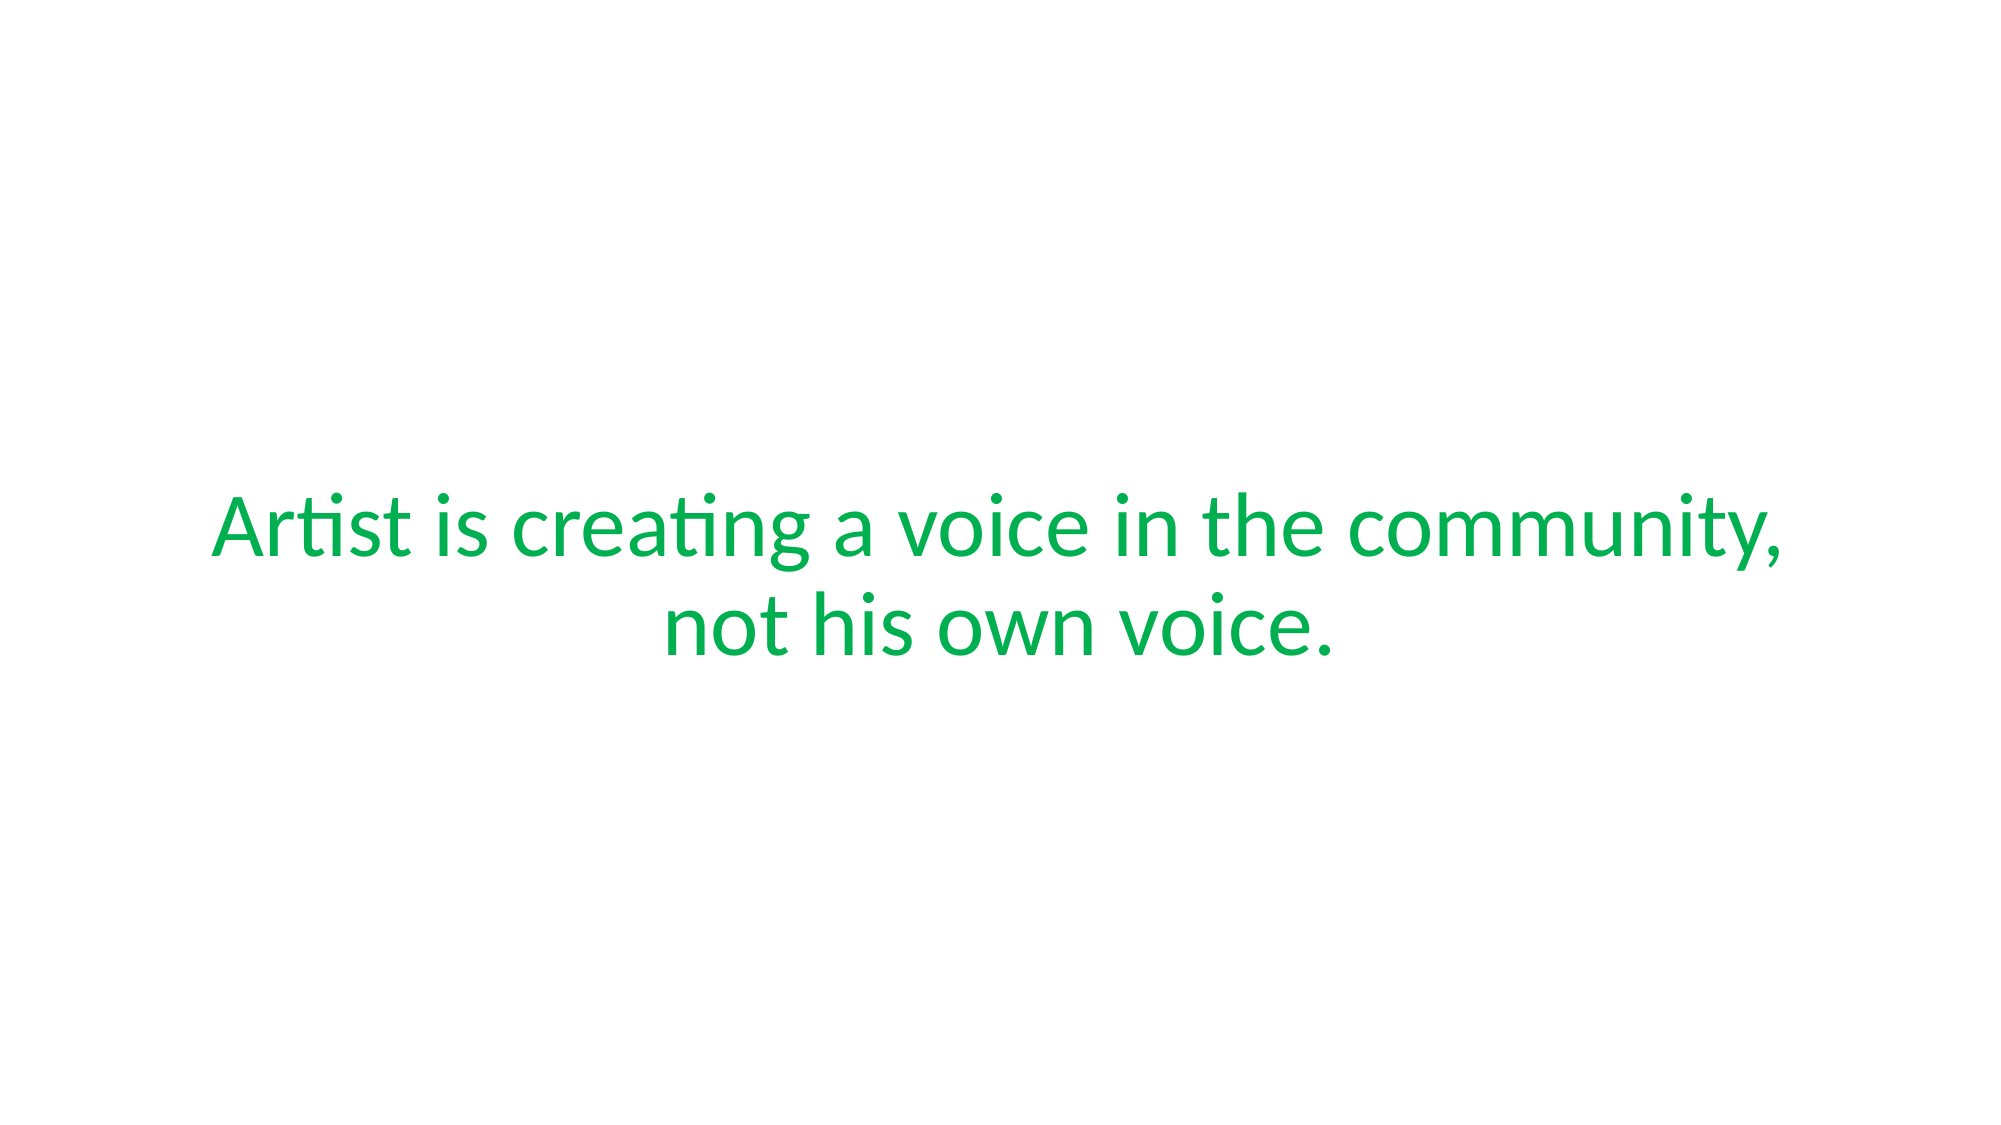

#
Artist is creating a voice in the community, not his own voice.